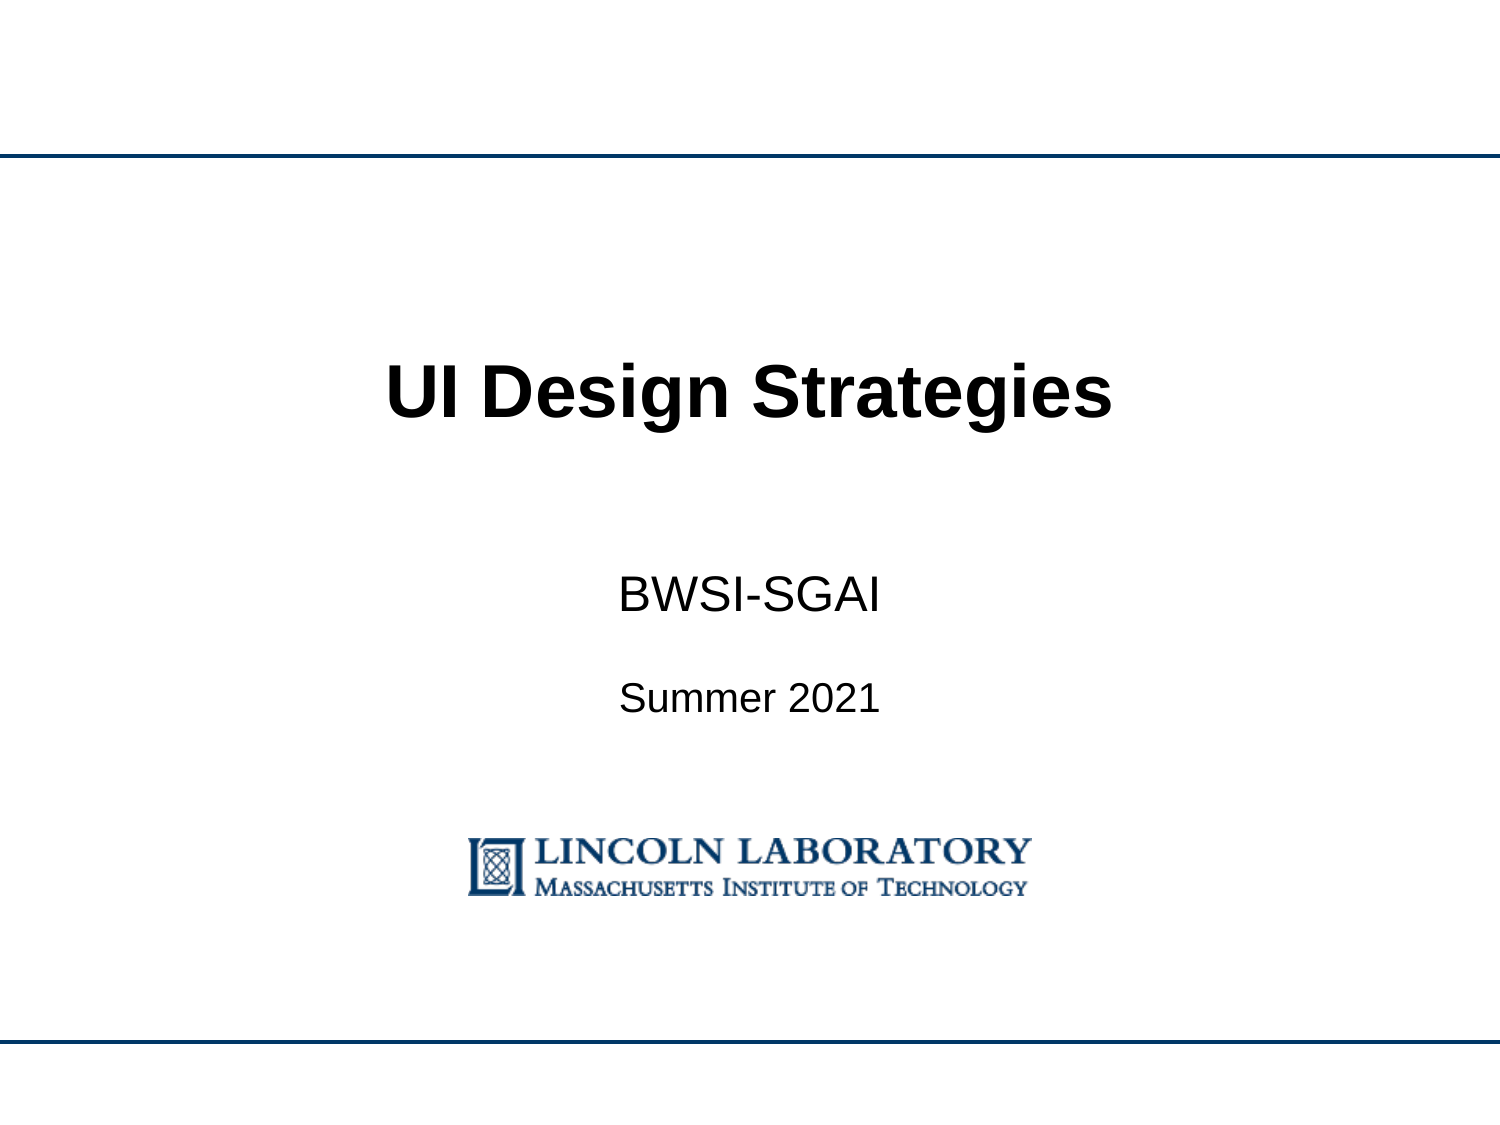

# UI Design Strategies
BWSI-SGAI
Summer 2021